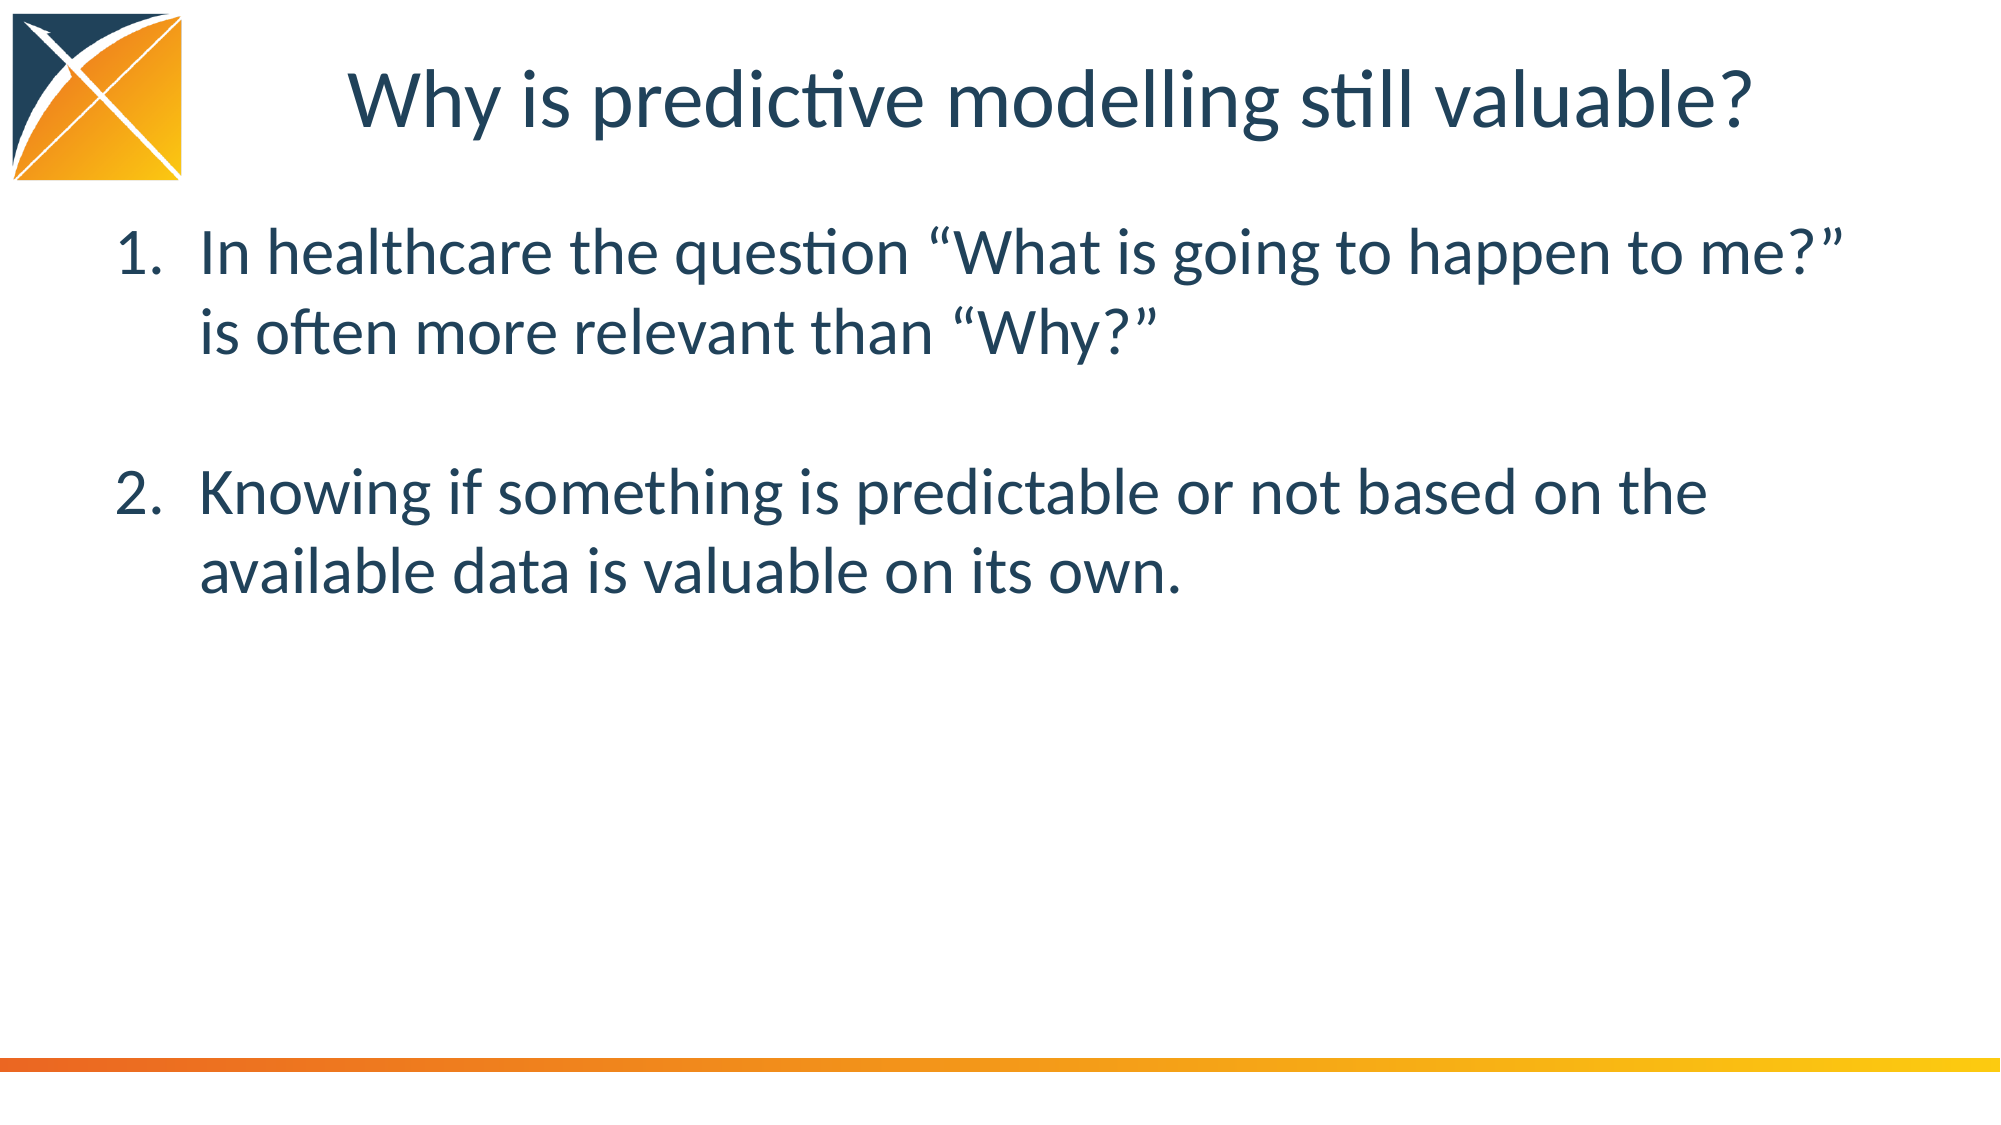

# Why is predictive modelling still valuable?
In healthcare the question “What is going to happen to me?” is often more relevant than “Why?”

Knowing if something is predictable or not based on the available data is valuable on its own.